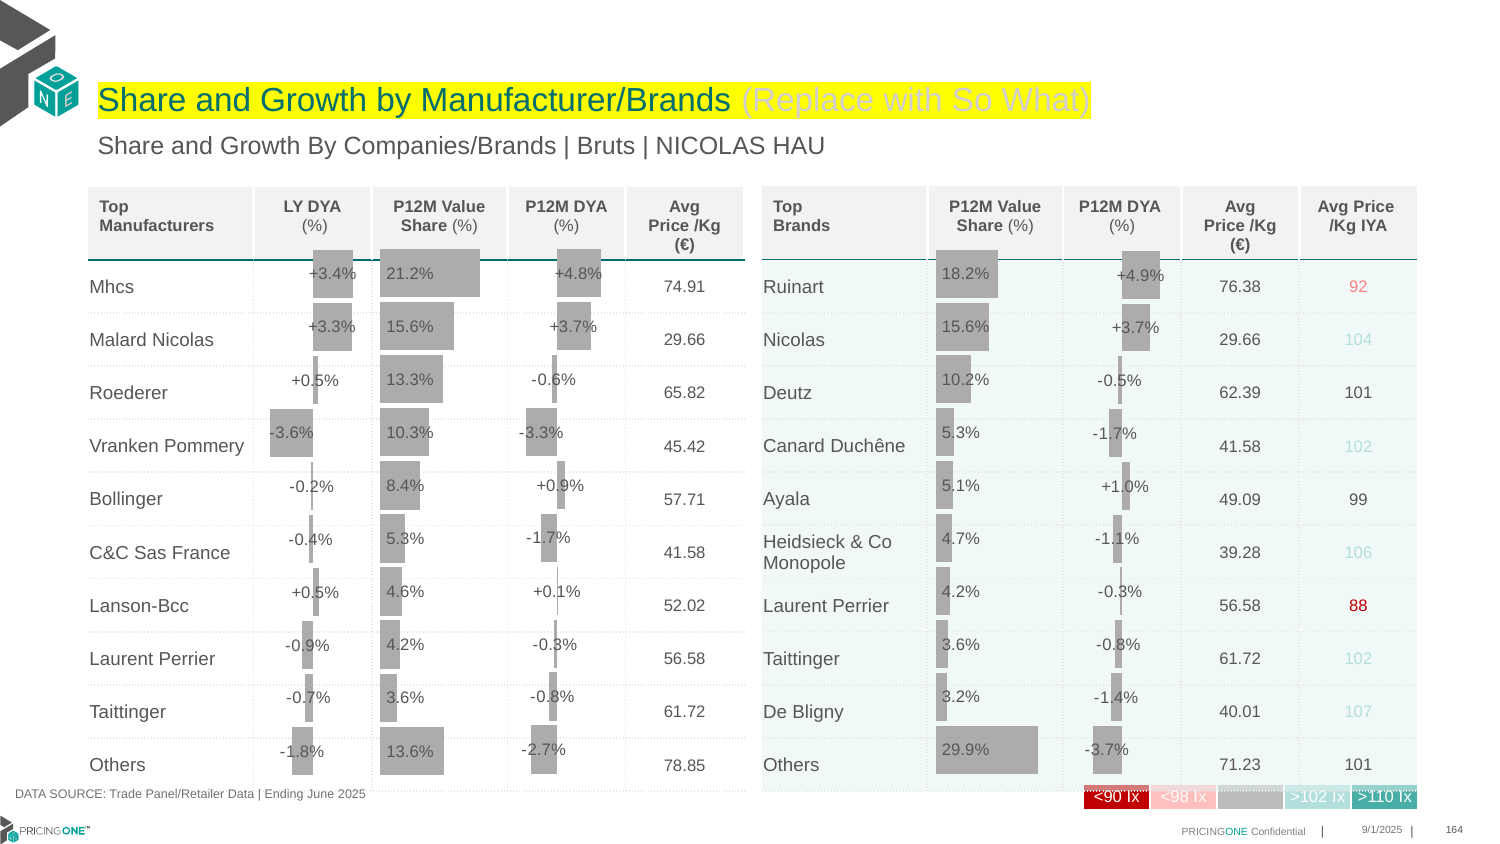

# Share and Growth by Manufacturer/Brands (Replace with So What)

Share and Growth By Companies/Brands | Bruts | NICOLAS HAU
| Top Brands | P12M Value Share (%) | P12M DYA (%) | Avg Price /Kg (€) | Avg Price /Kg IYA |
| --- | --- | --- | --- | --- |
| Ruinart |  |  | 76.38 | 92 |
| Nicolas |  |  | 29.66 | 104 |
| Deutz |  |  | 62.39 | 101 |
| Canard Duchêne |  |  | 41.58 | 102 |
| Ayala |  |  | 49.09 | 99 |
| Heidsieck & Co Monopole |  |  | 39.28 | 106 |
| Laurent Perrier |  |  | 56.58 | 88 |
| Taittinger |  |  | 61.72 | 102 |
| De Bligny |  |  | 40.01 | 107 |
| Others |  |  | 71.23 | 101 |
| Top Manufacturers | LY DYA (%) | P12M Value Share (%) | P12M DYA (%) | Avg Price /Kg (€) |
| --- | --- | --- | --- | --- |
| Mhcs |  |  |  | 74.91 |
| Malard Nicolas |  |  |  | 29.66 |
| Roederer |  |  |  | 65.82 |
| Vranken Pommery |  |  |  | 45.42 |
| Bollinger |  |  |  | 57.71 |
| C&C Sas France |  |  |  | 41.58 |
| Lanson-Bcc |  |  |  | 52.02 |
| Laurent Perrier |  |  |  | 56.58 |
| Taittinger |  |  |  | 61.72 |
| Others |  |  |  | 78.85 |

### Chart

| Category | Share DYA P12M |
|---|---|
|  | 0.04773658910398332 |

### Chart

| Category | Value Share P12M |
|---|---|
|  | 0.2118938762048387 |

### Chart

| Category | Share DYA LY |
|---|---|
|  | 0.03398379292891385 |

### Chart

| Category | Value Share |
|---|---|
|  | 0.1816417592975429 |

### Chart

| Category | Share DYA |
|---|---|
|  | 0.0487998380552441 |
DATA SOURCE: Trade Panel/Retailer Data | Ending June 2025
| <90 Ix | <98 Ix |  | >102 Ix | >110 Ix |
| --- | --- | --- | --- | --- |

9/1/2025
164